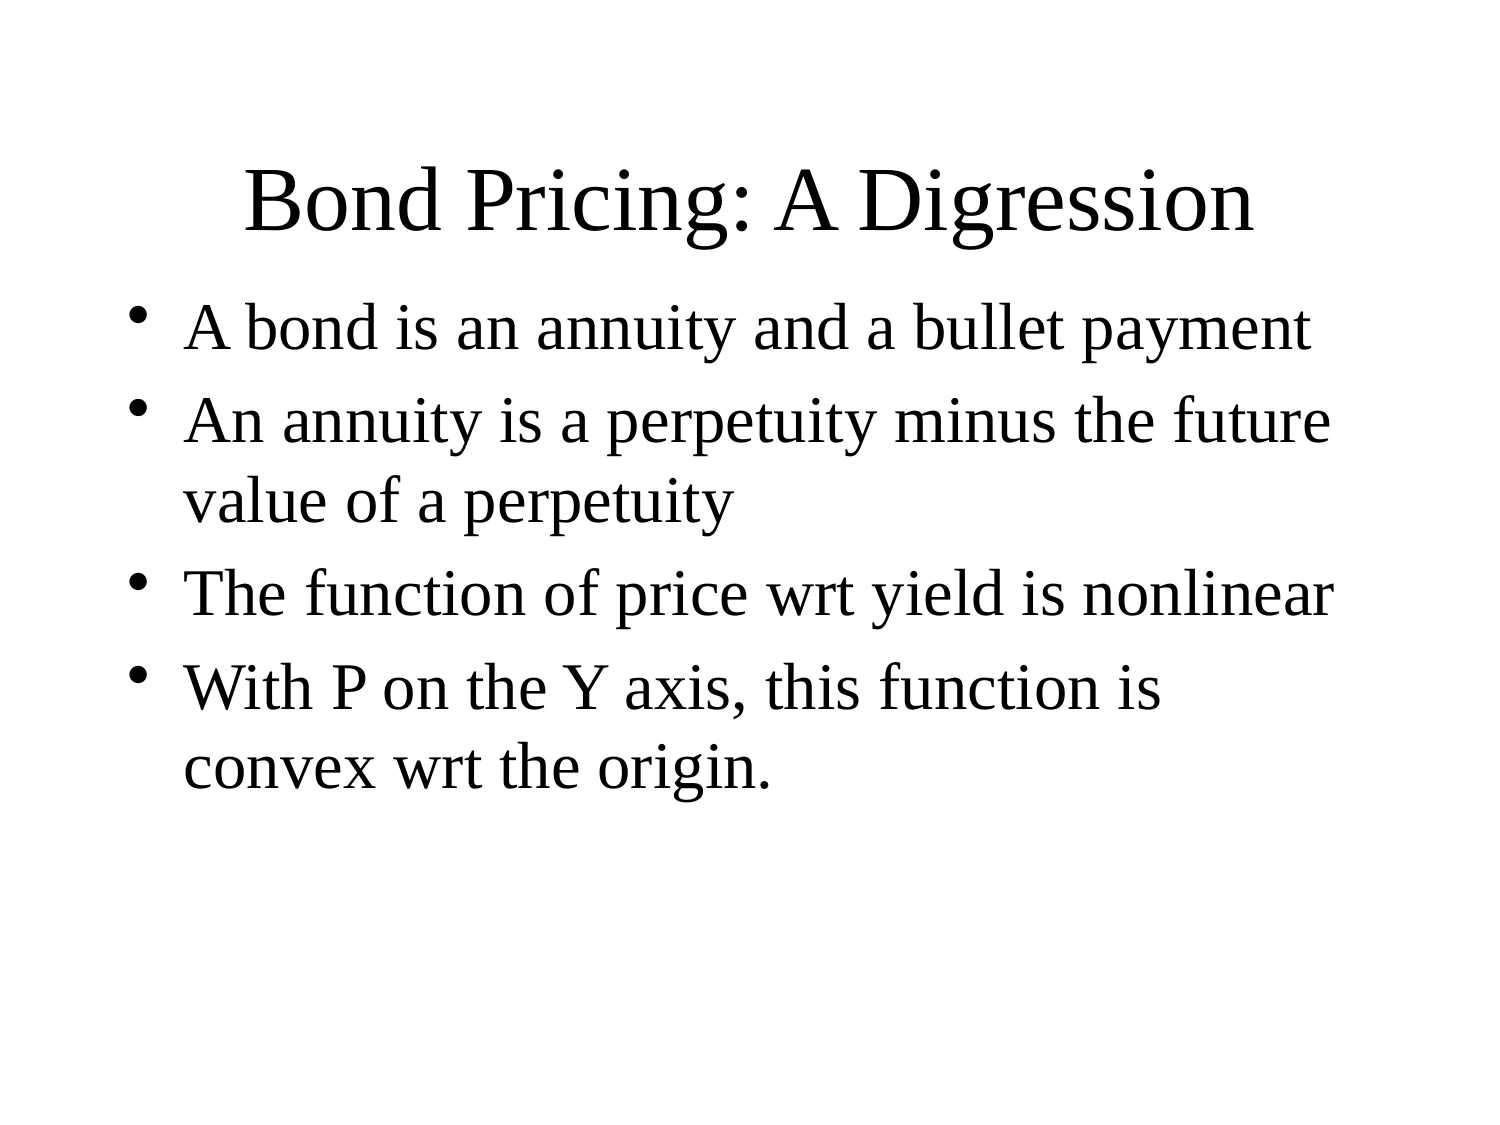

# Bond Pricing: A Digression
A bond is an annuity and a bullet payment
An annuity is a perpetuity minus the future value of a perpetuity
The function of price wrt yield is nonlinear
With P on the Y axis, this function is convex wrt the origin.